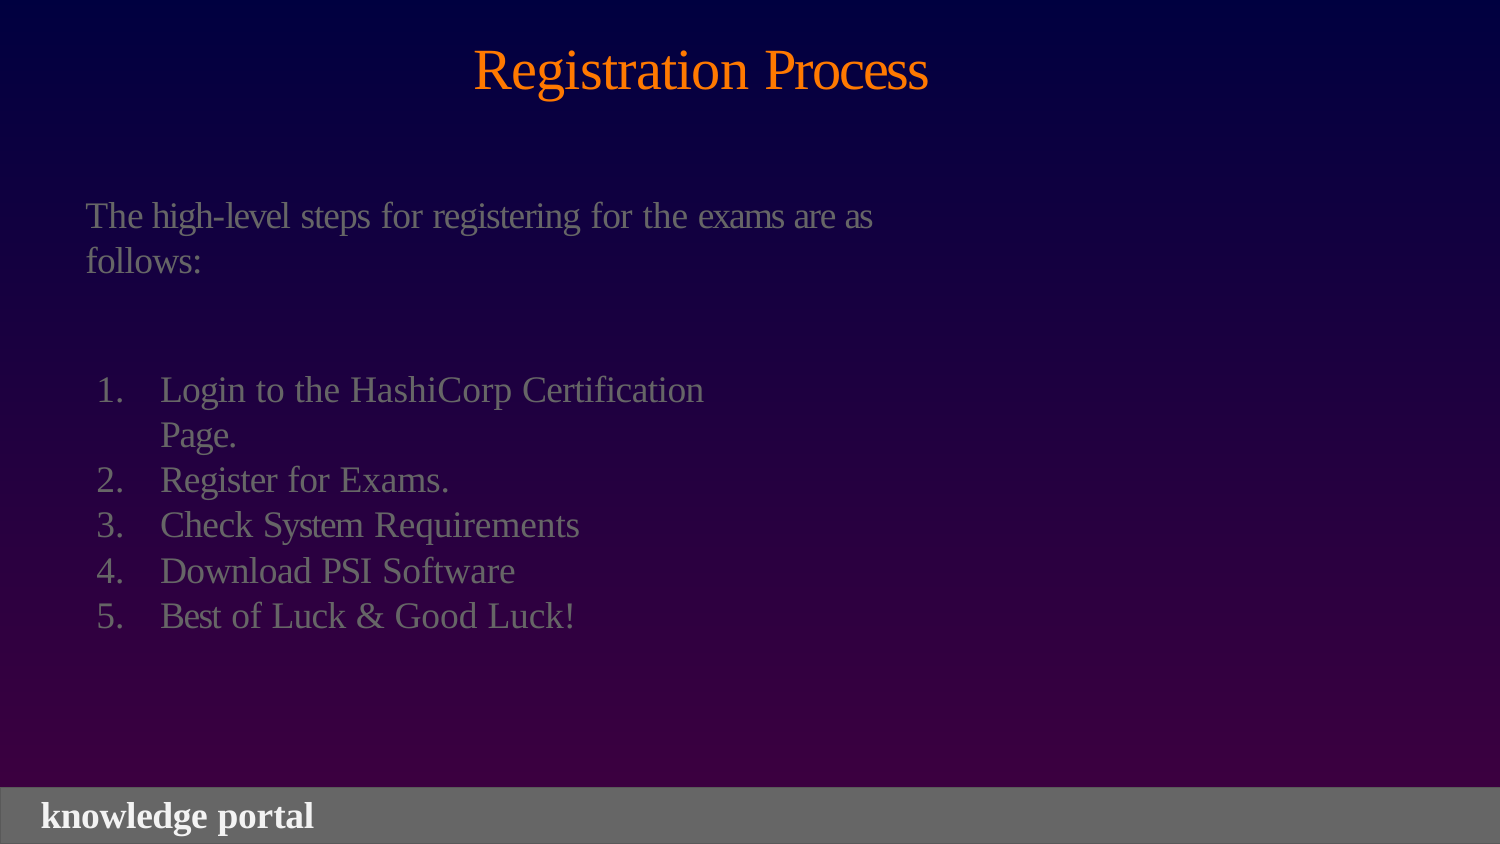

# Registration Process
The high-level steps for registering for the exams are as follows:
Login to the HashiCorp Certification Page.
Register for Exams.
Check System Requirements
Download PSI Software
Best of Luck & Good Luck!

knowledge portal